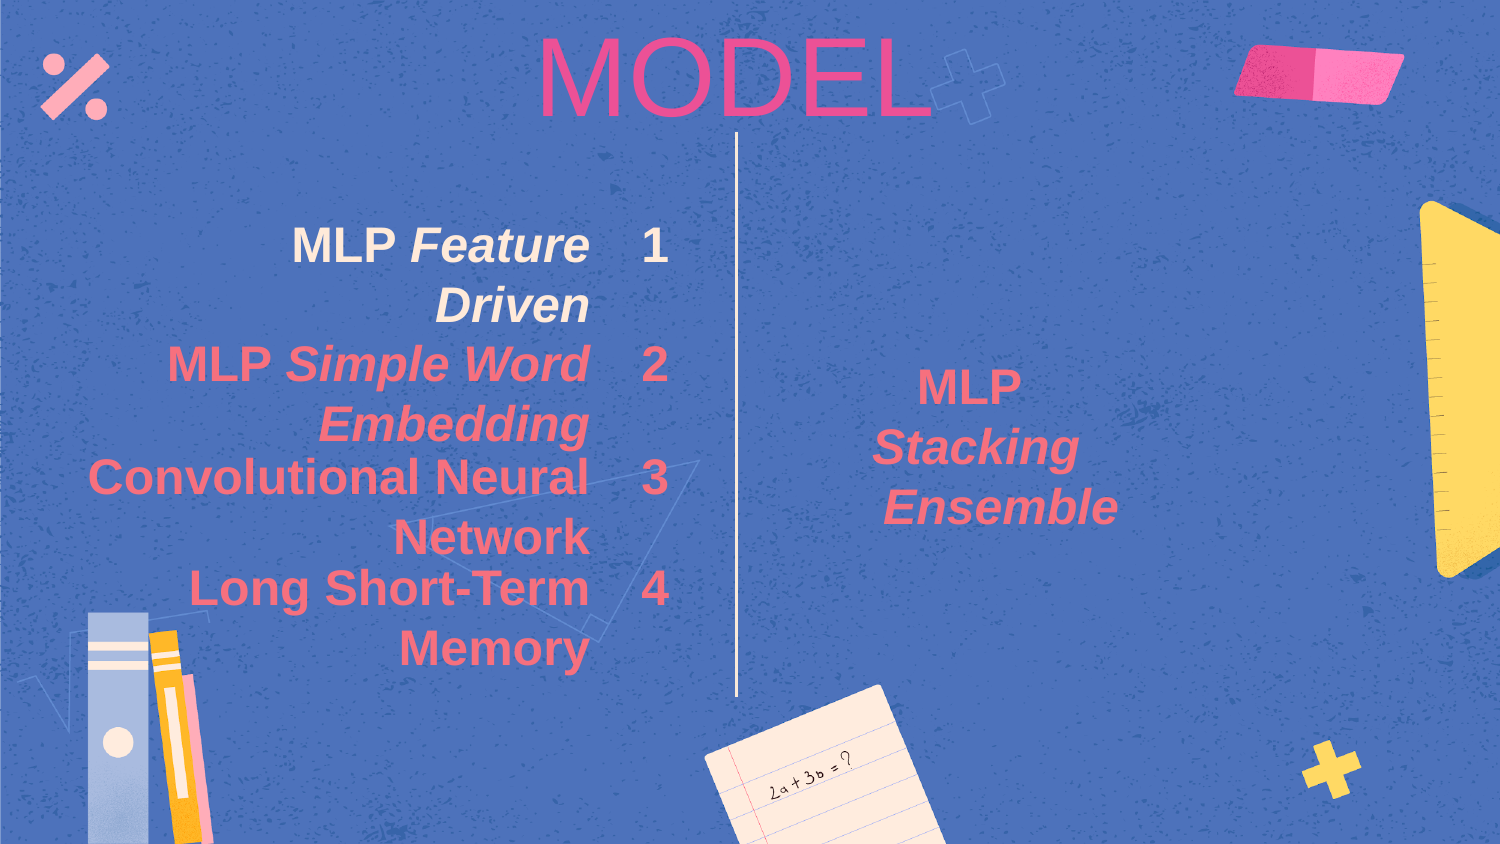

# MODEL
MLP Feature Driven
1
MLP Simple Word Embedding
2
MLP
Stacking Ensemble
Convolutional Neural Network
3
Long Short-Term Memory
4